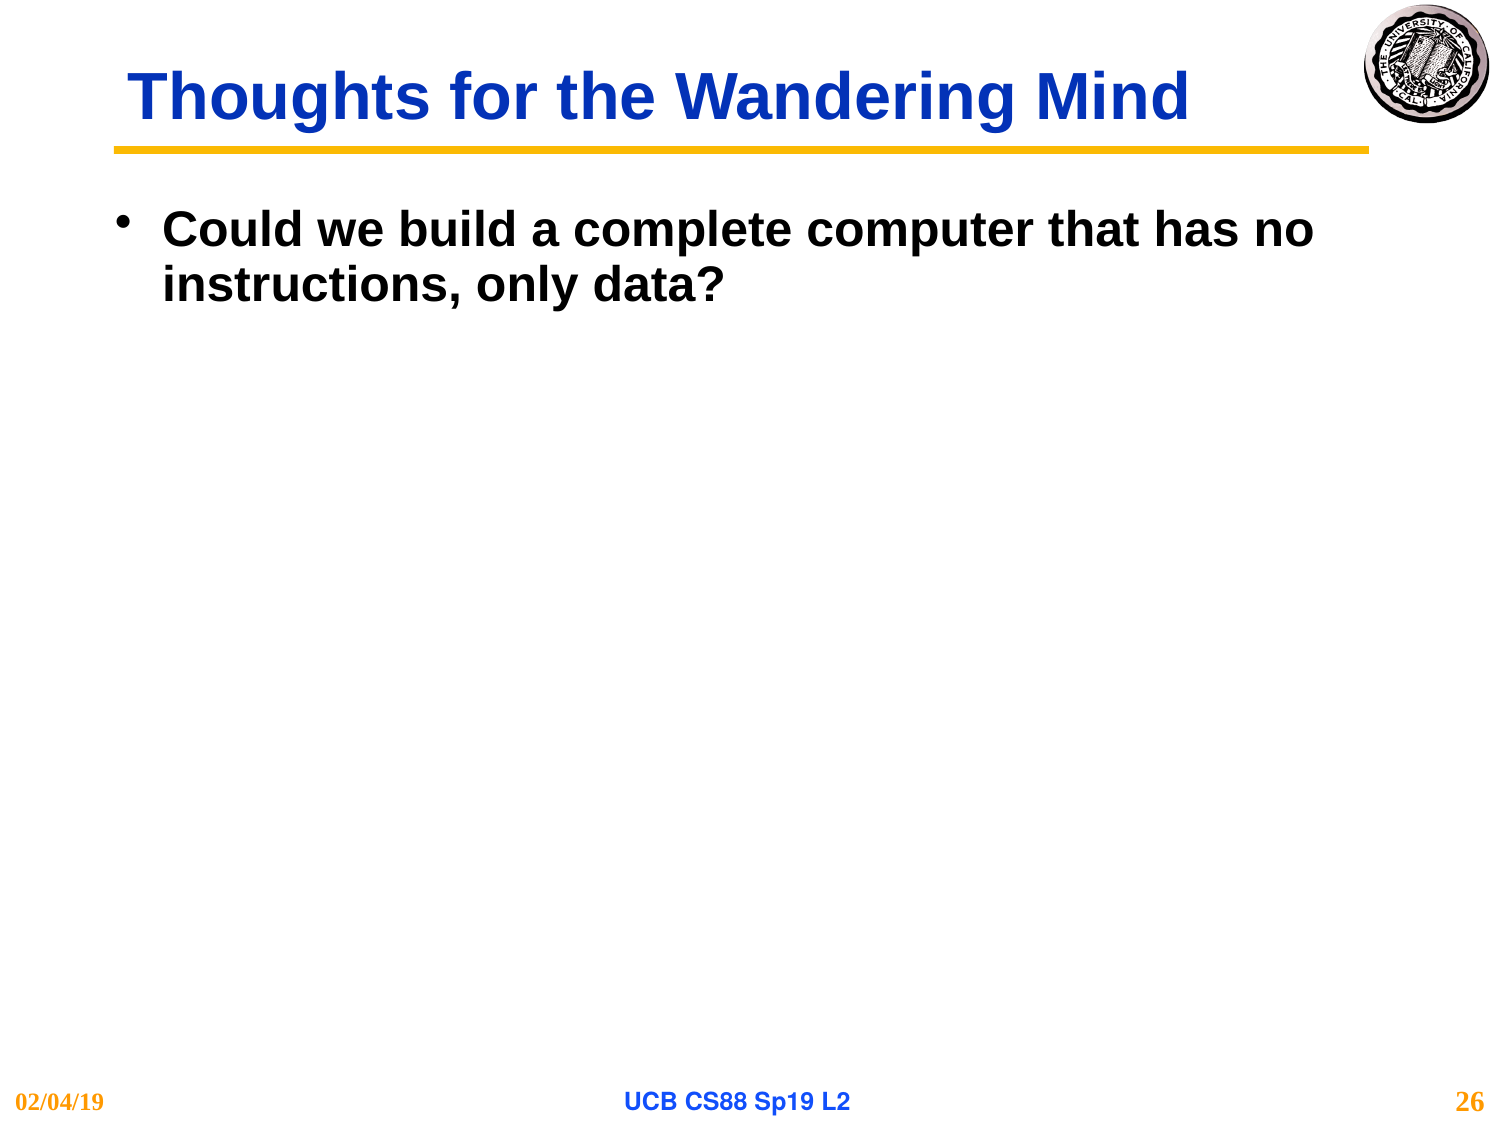

# Thoughts for the Wandering Mind
Could we build a complete computer that has no instructions, only data?
02/04/19
UCB CS88 Sp19 L2
26